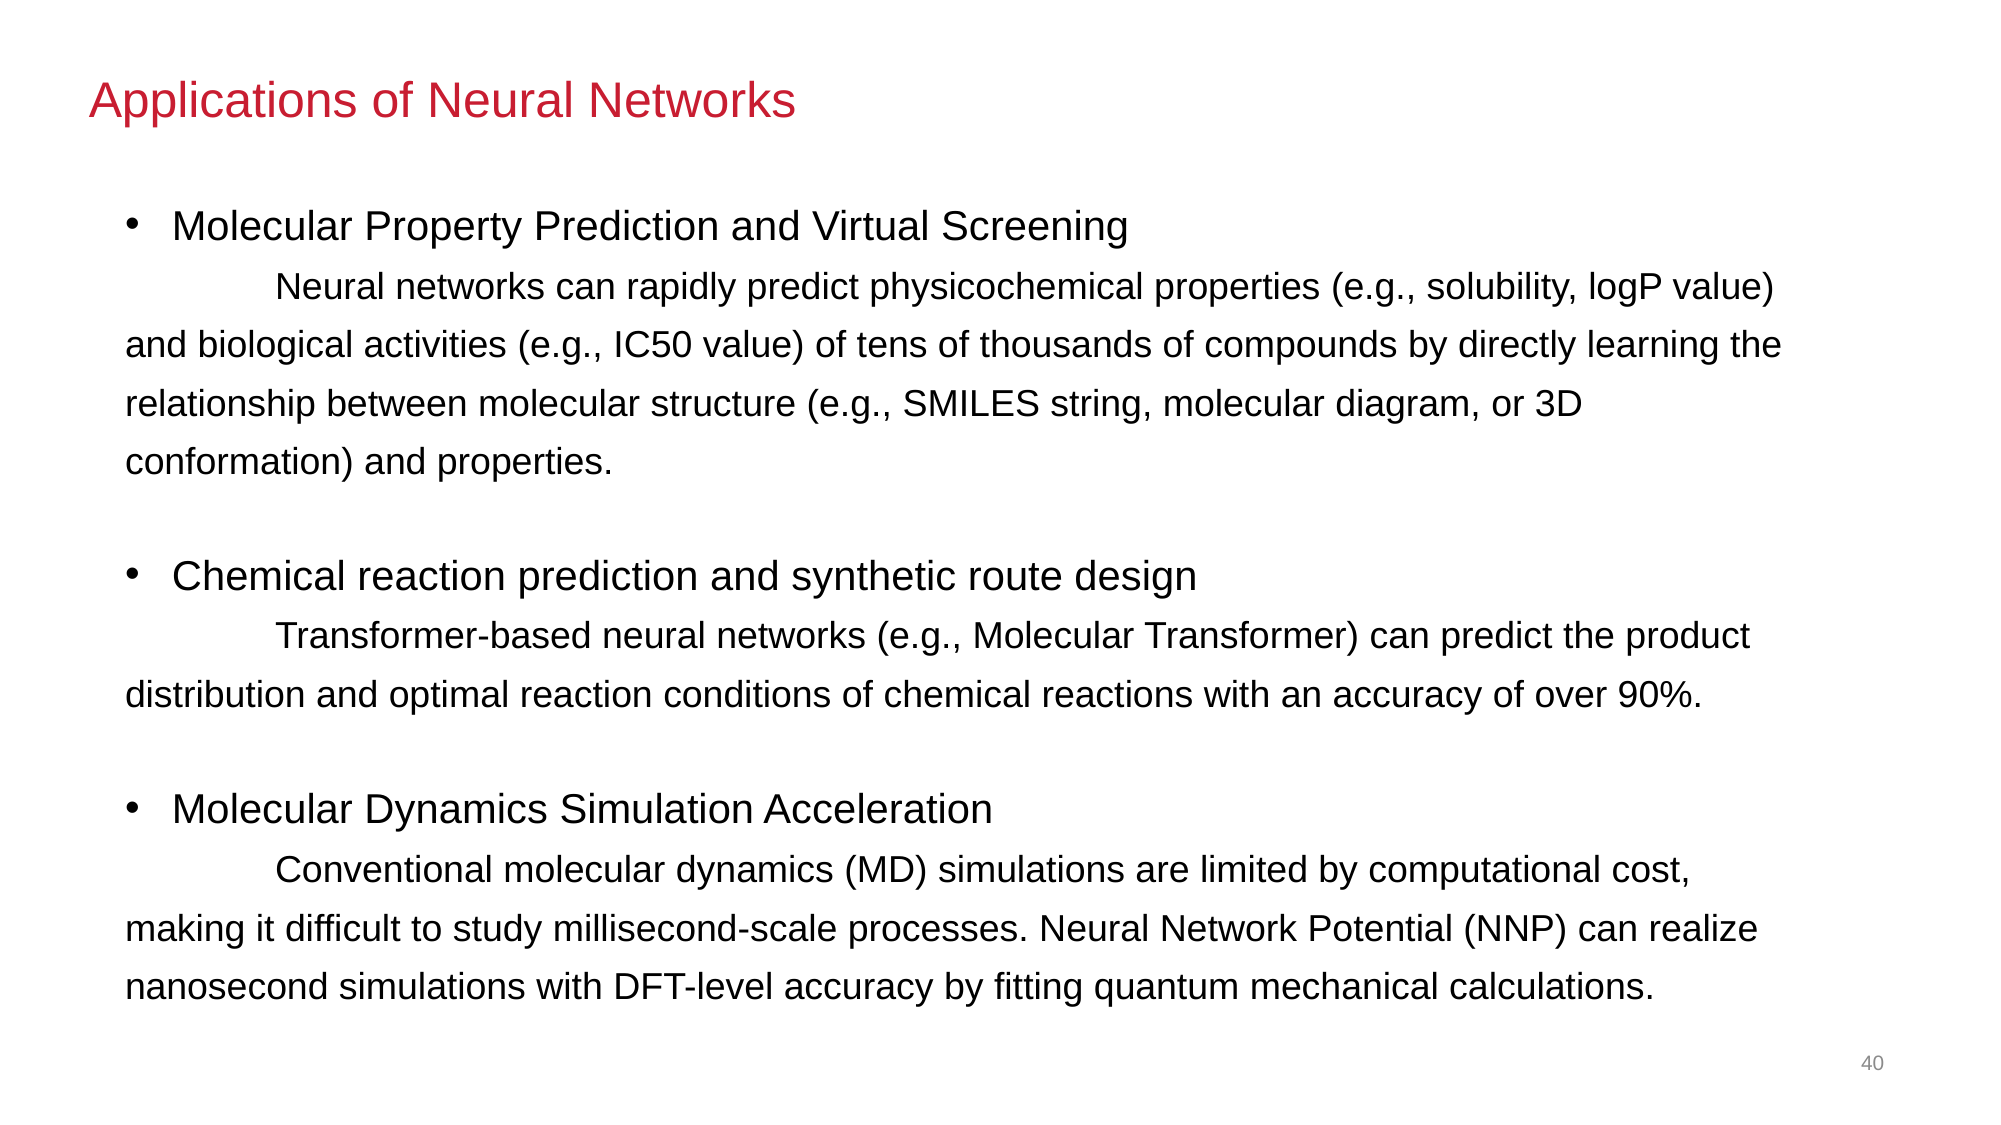

Applications of Neural Networks
Molecular Property Prediction and Virtual Screening
	Neural networks can rapidly predict physicochemical properties (e.g., solubility, logP value) and biological activities (e.g., IC50 value) of tens of thousands of compounds by directly learning the relationship between molecular structure (e.g., SMILES string, molecular diagram, or 3D conformation) and properties.

Chemical reaction prediction and synthetic route design
	Transformer-based neural networks (e.g., Molecular Transformer) can predict the product distribution and optimal reaction conditions of chemical reactions with an accuracy of over 90%.

Molecular Dynamics Simulation Acceleration
	Conventional molecular dynamics (MD) simulations are limited by computational cost, making it difficult to study millisecond-scale processes. Neural Network Potential (NNP) can realize nanosecond simulations with DFT-level accuracy by fitting quantum mechanical calculations.
40